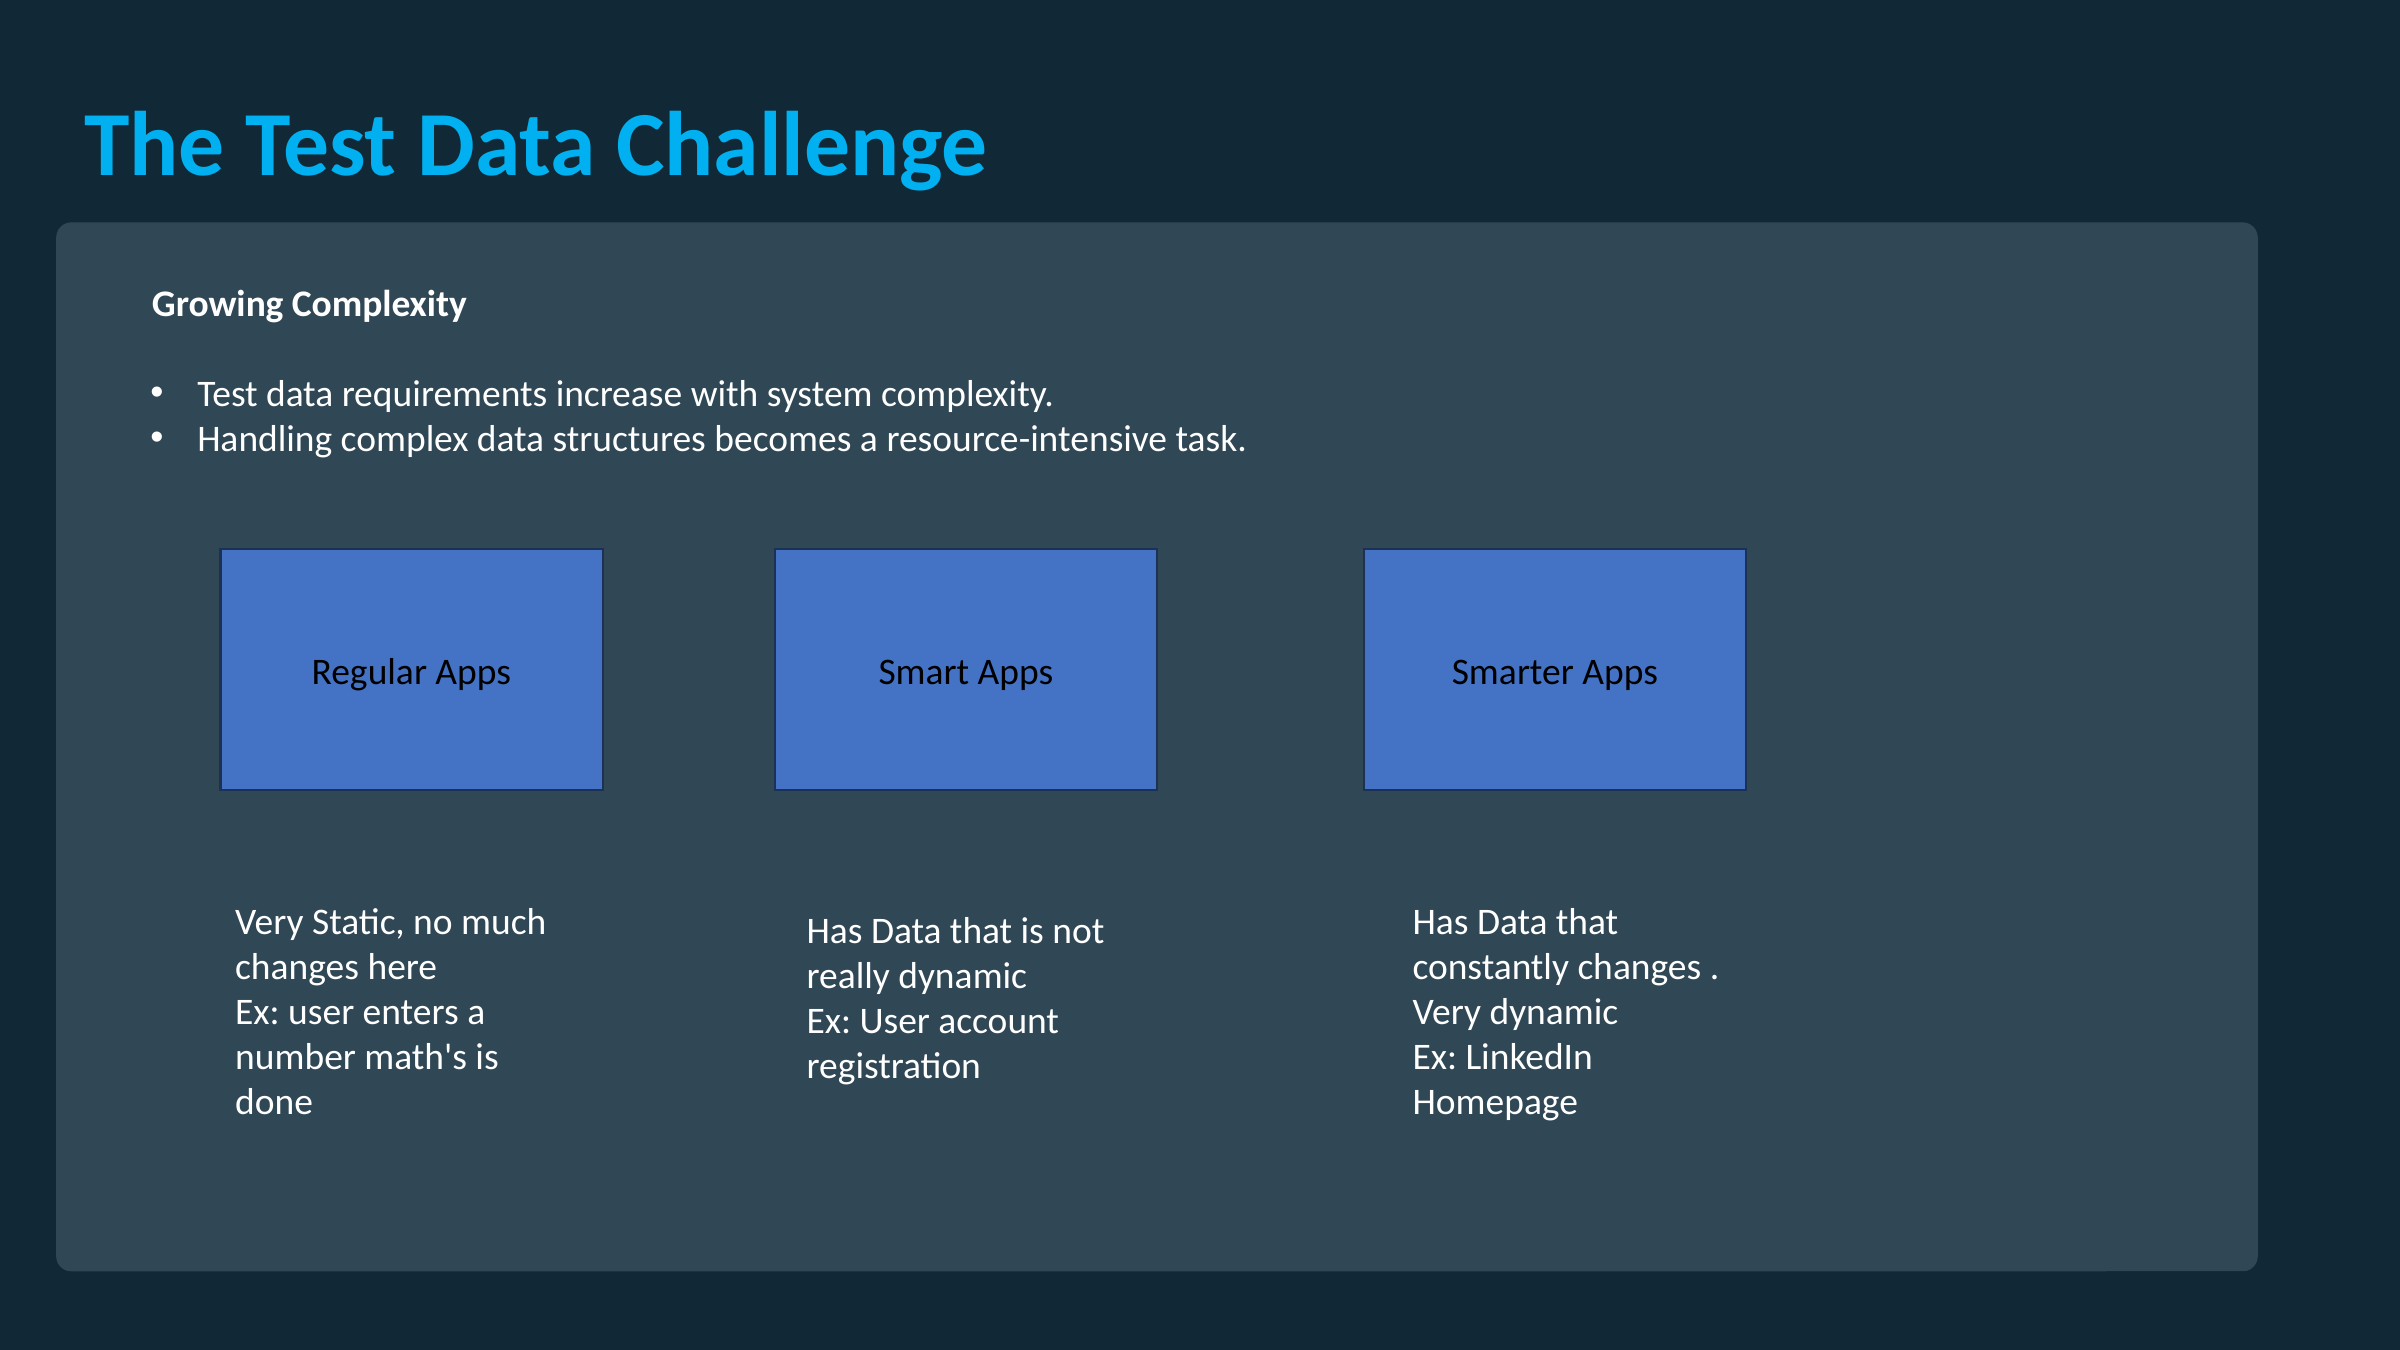

The Test Data Challenge

         Growing Complexity

Test data requirements increase with system complexity.
Handling complex data structures becomes a resource-intensive task.

Smarter Apps
Smart Apps
Regular Apps

Very Static, no much changes here
Ex: user enters a number math's is done
Has Data that constantly changes . Very dynamic
Ex: LinkedIn Homepage
Has Data that is not really dynamic
Ex: User account registration